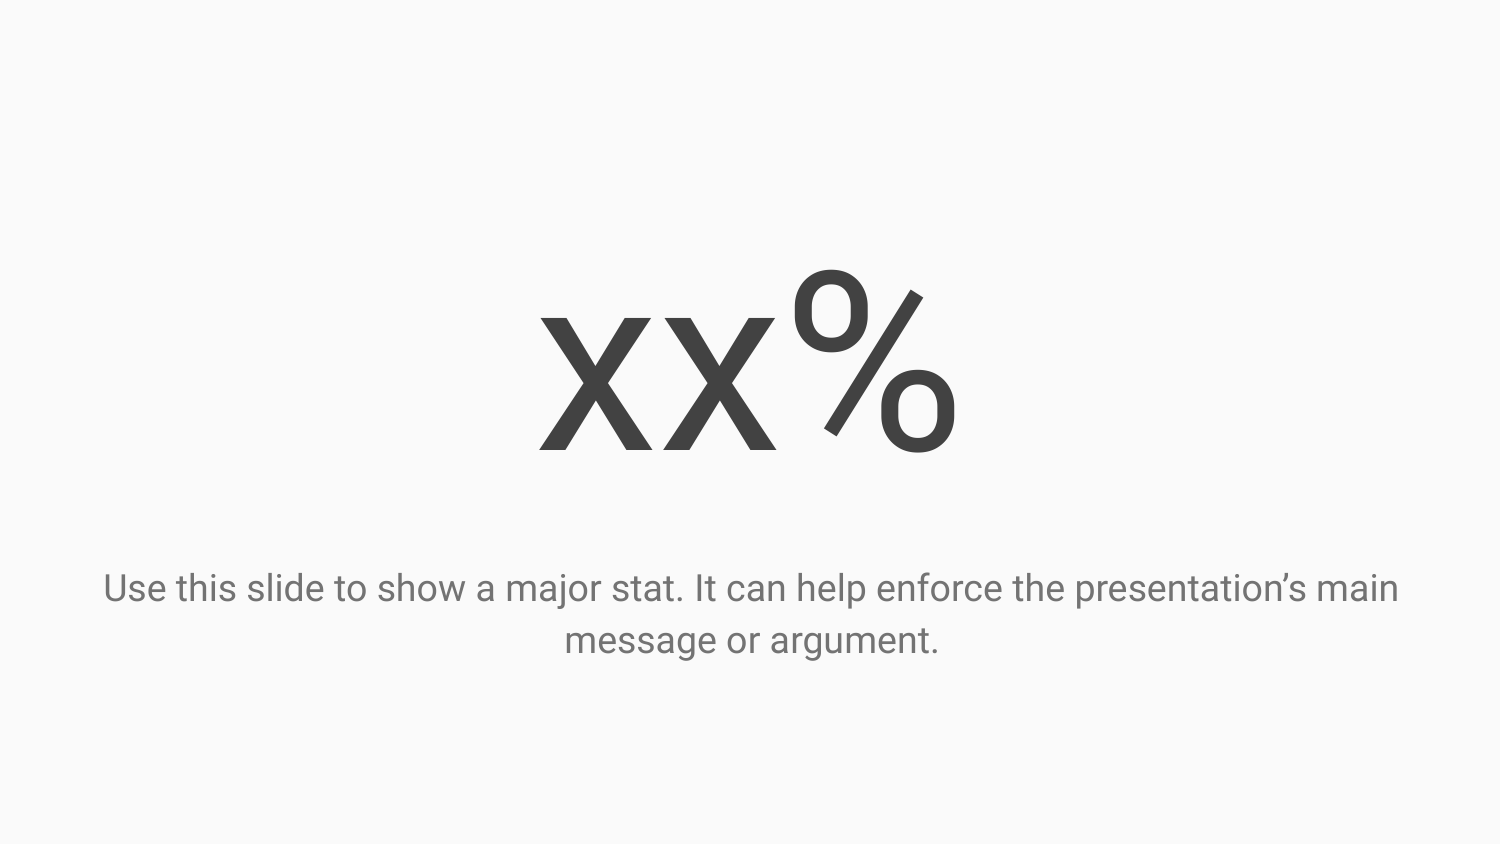

# xx%
Use this slide to show a major stat. It can help enforce the presentation’s main message or argument.